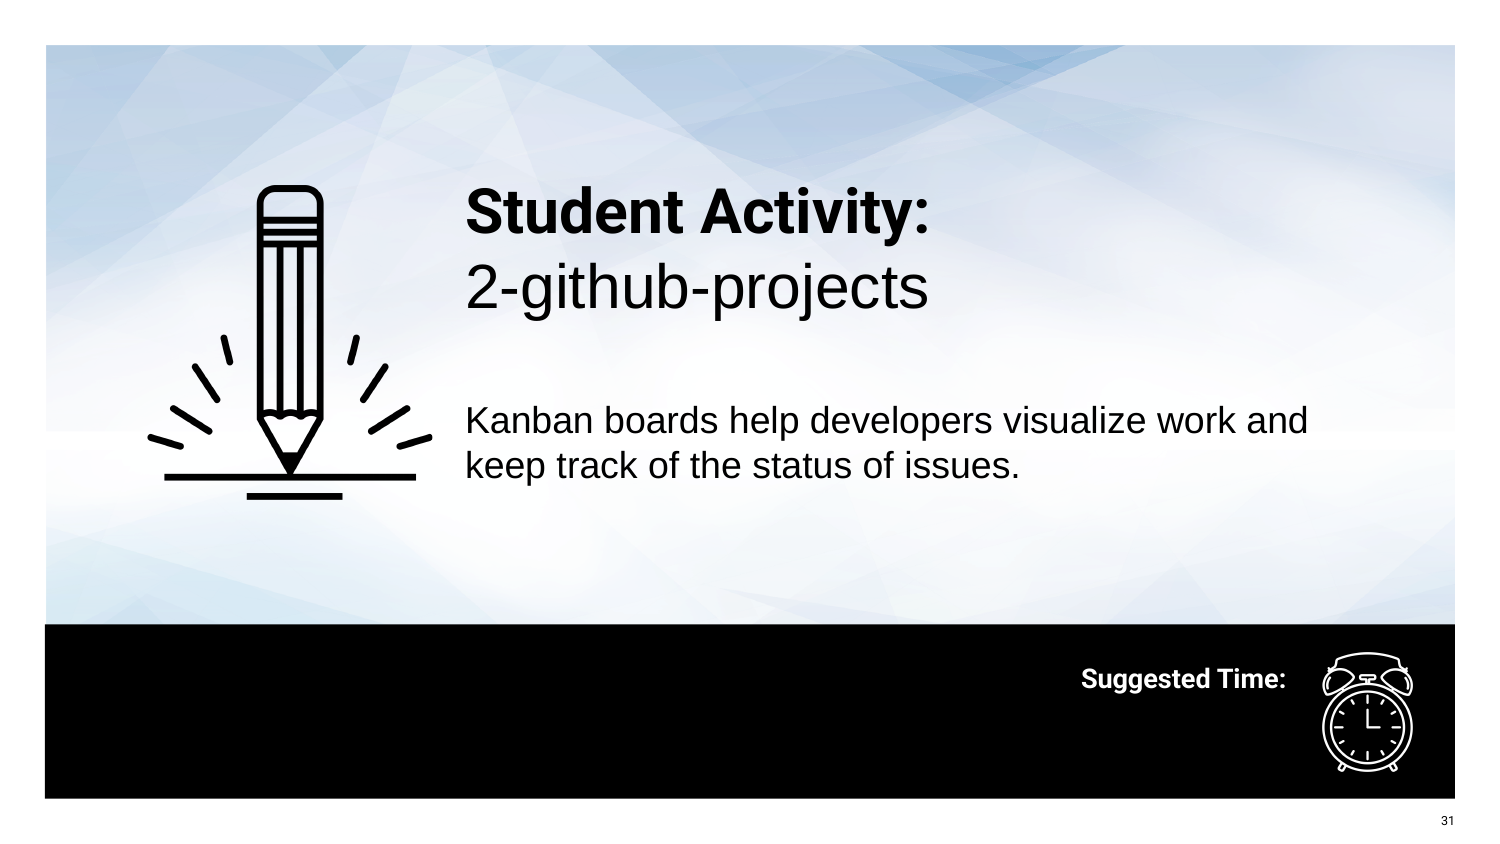

Student Activity:
2-github-projects
Kanban boards help developers visualize work and keep track of the status of issues.